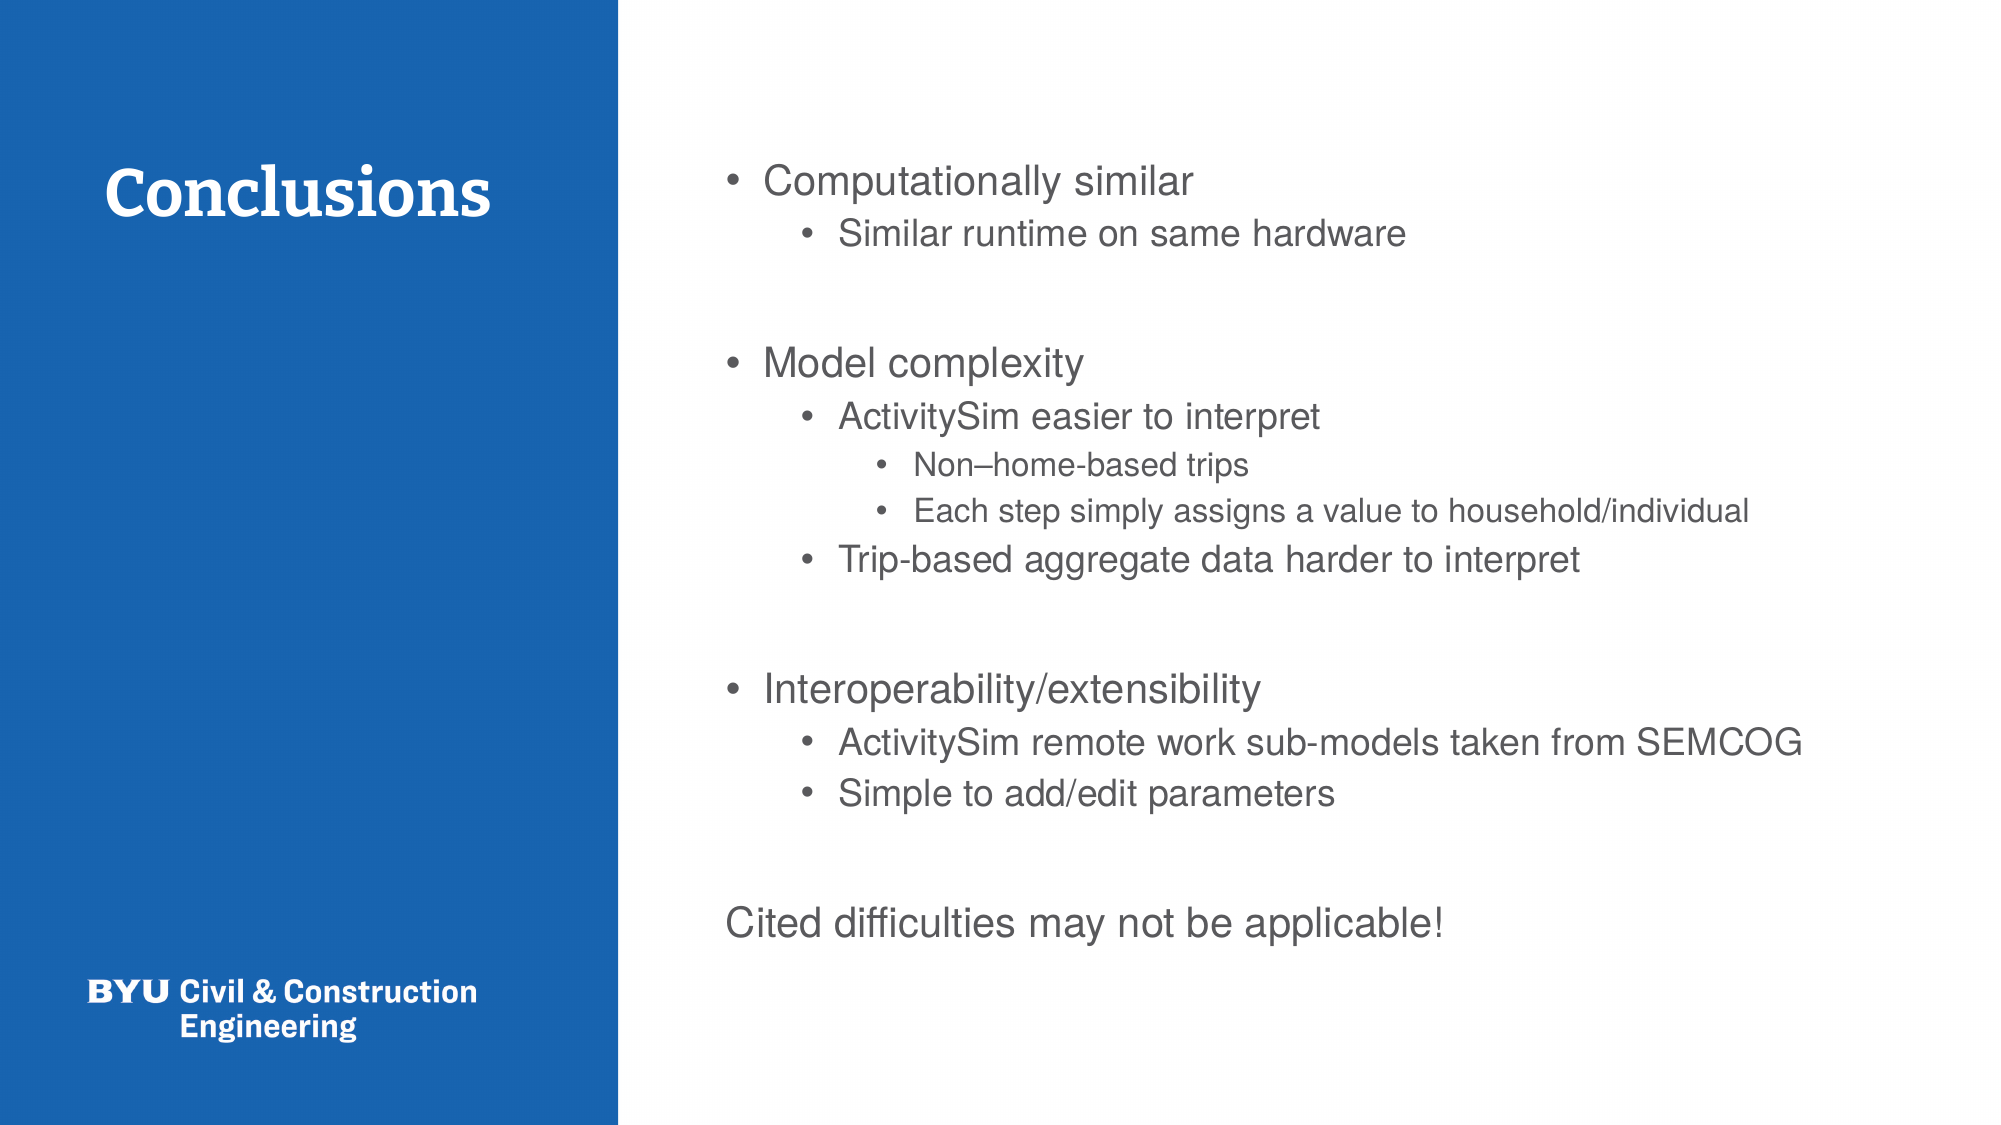

Computationally similar
Similar runtime on same hardware

Model complexity
ActivitySim easier to interpret
Non–home-based trips
Each step simply assigns a value to household/individual
Trip-based aggregate data harder to interpret

Interoperability/extensibility
ActivitySim remote work sub-models taken from SEMCOG
Simple to add/edit parameters

Cited difficulties may not be applicable!
# Conclusions